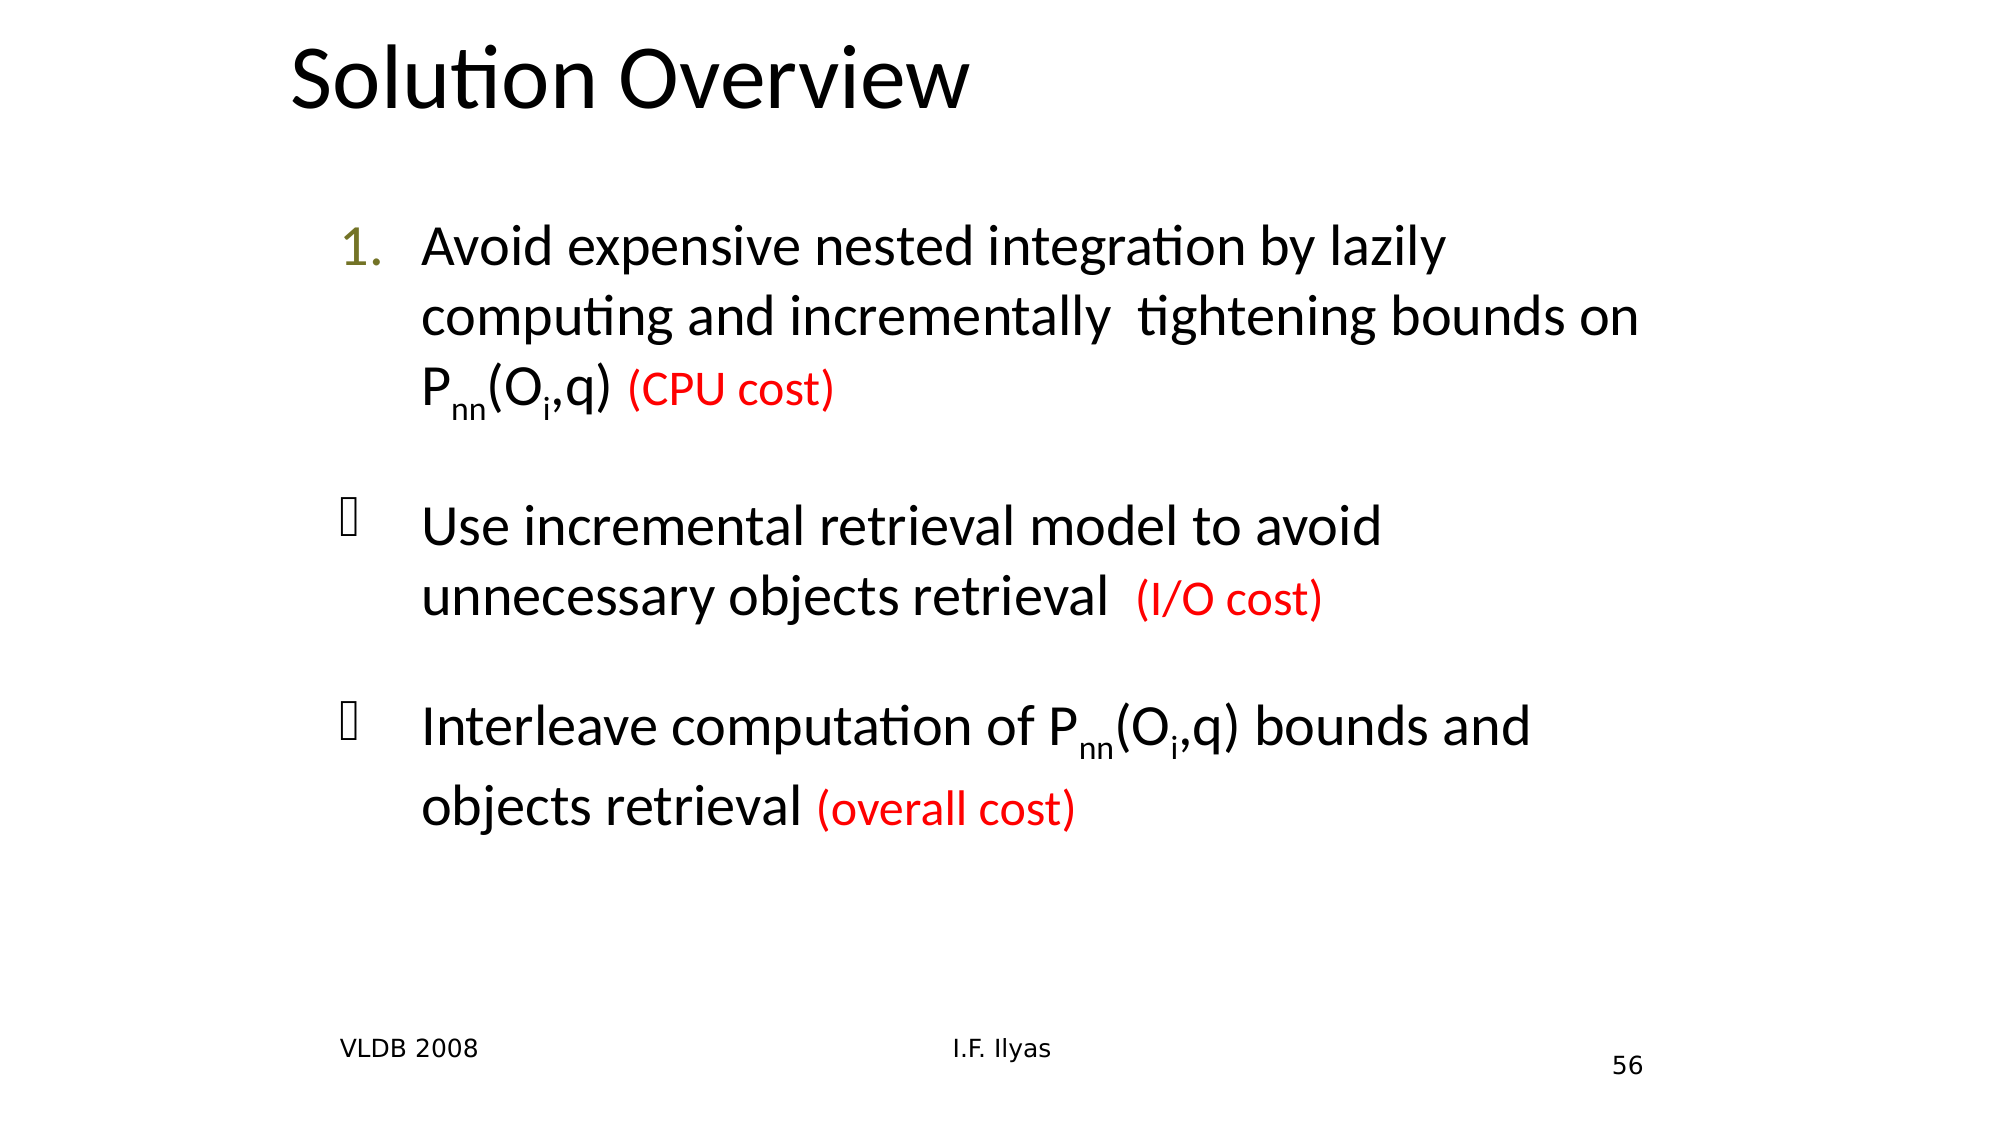

# Solution Overview
Avoid expensive nested integration by lazily computing and incrementally  tightening bounds on Pnn(Oi,q) (CPU cost)

Use incremental retrieval model to avoid unnecessary objects retrieval  (I/O cost)

Interleave computation of Pnn(Oi,q) bounds and objects retrieval (overall cost)
VLDB 2008
I.F. Ilyas
56
56